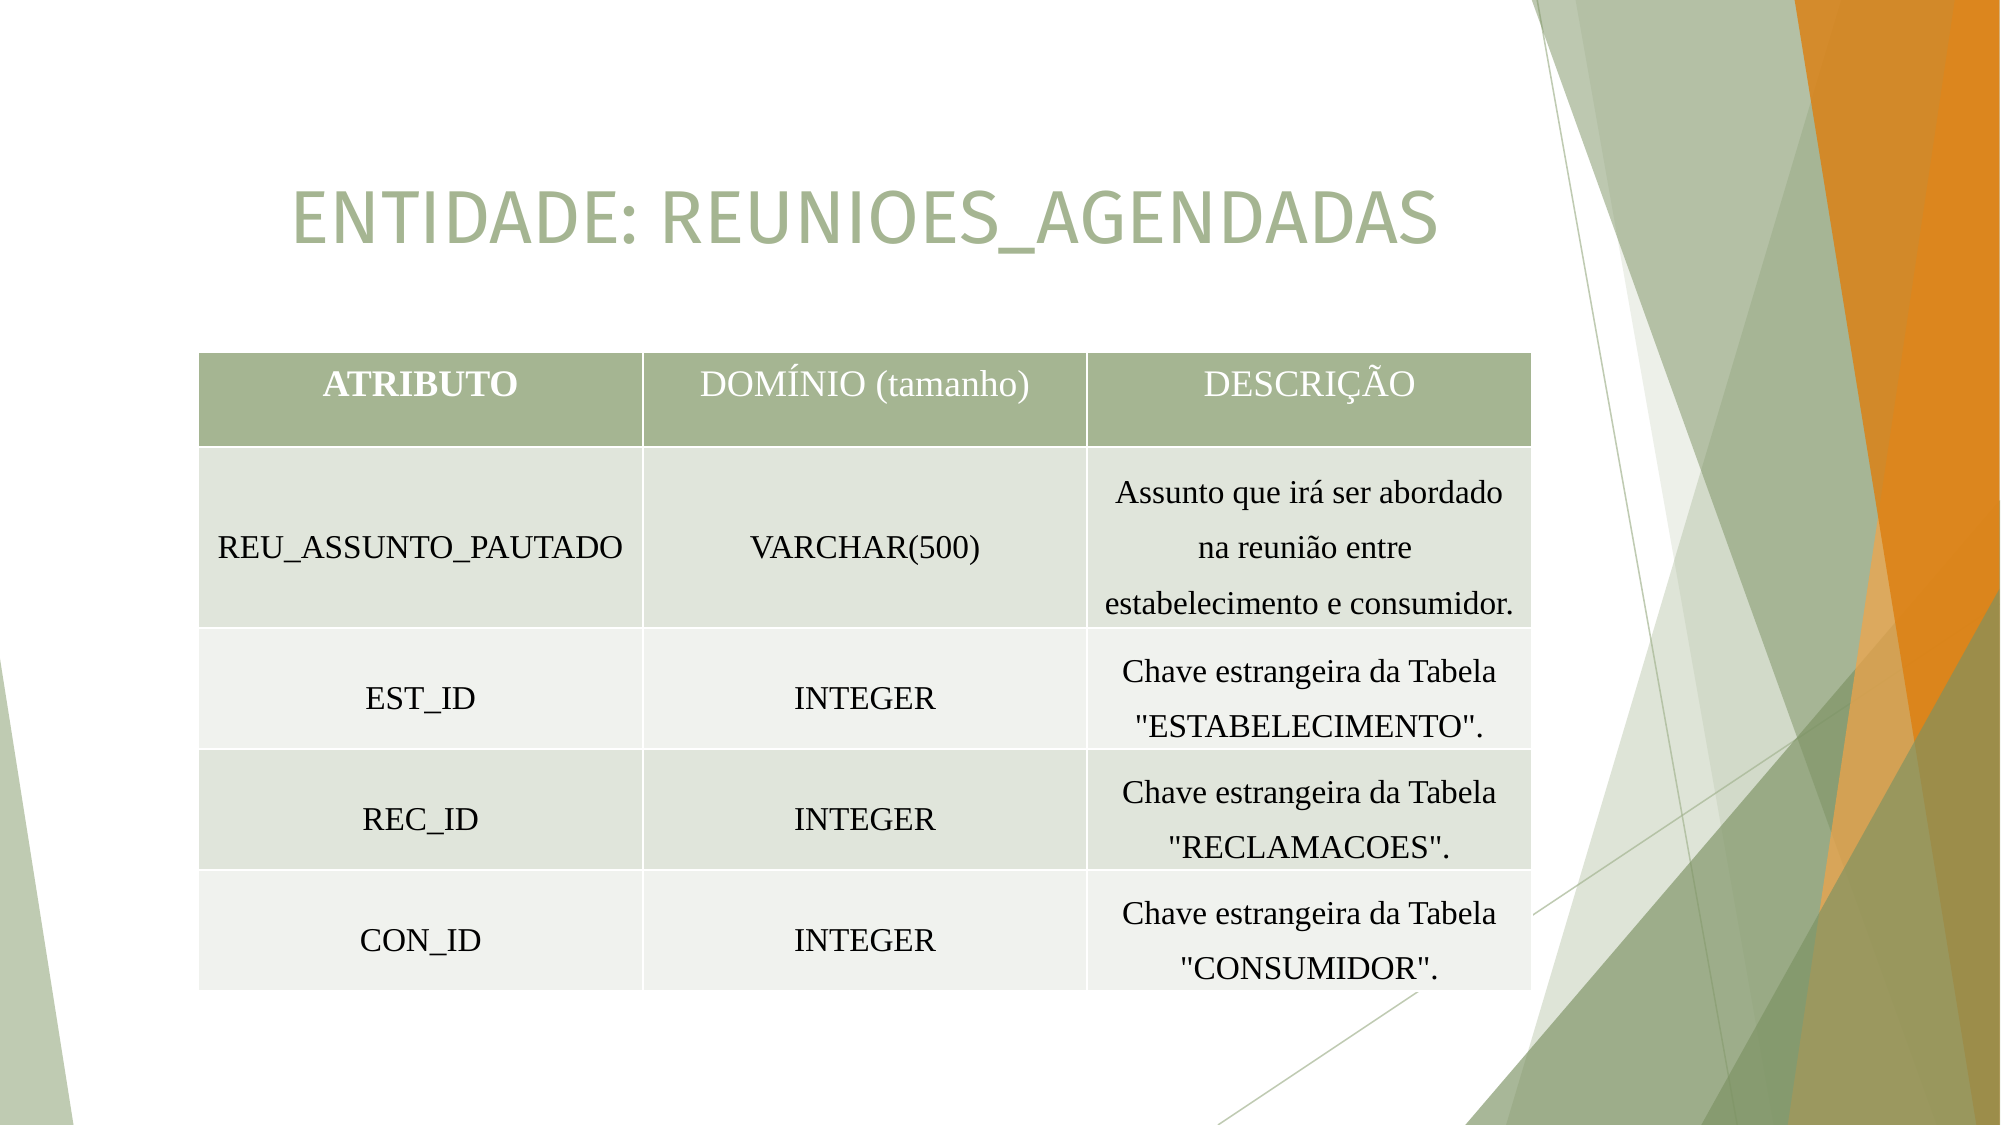

# ENTIDADE: REUNIOES_AGENDADAS
| ATRIBUTO | DOMÍNIO (tamanho) | DESCRIÇÃO |
| --- | --- | --- |
| REU\_ASSUNTO\_PAUTADO | VARCHAR(500) | Assunto que irá ser abordado na reunião entre estabelecimento e consumidor. |
| EST\_ID | INTEGER | Chave estrangeira da Tabela "ESTABELECIMENTO". |
| REC\_ID | INTEGER | Chave estrangeira da Tabela "RECLAMACOES". |
| CON\_ID | INTEGER | Chave estrangeira da Tabela "CONSUMIDOR". |